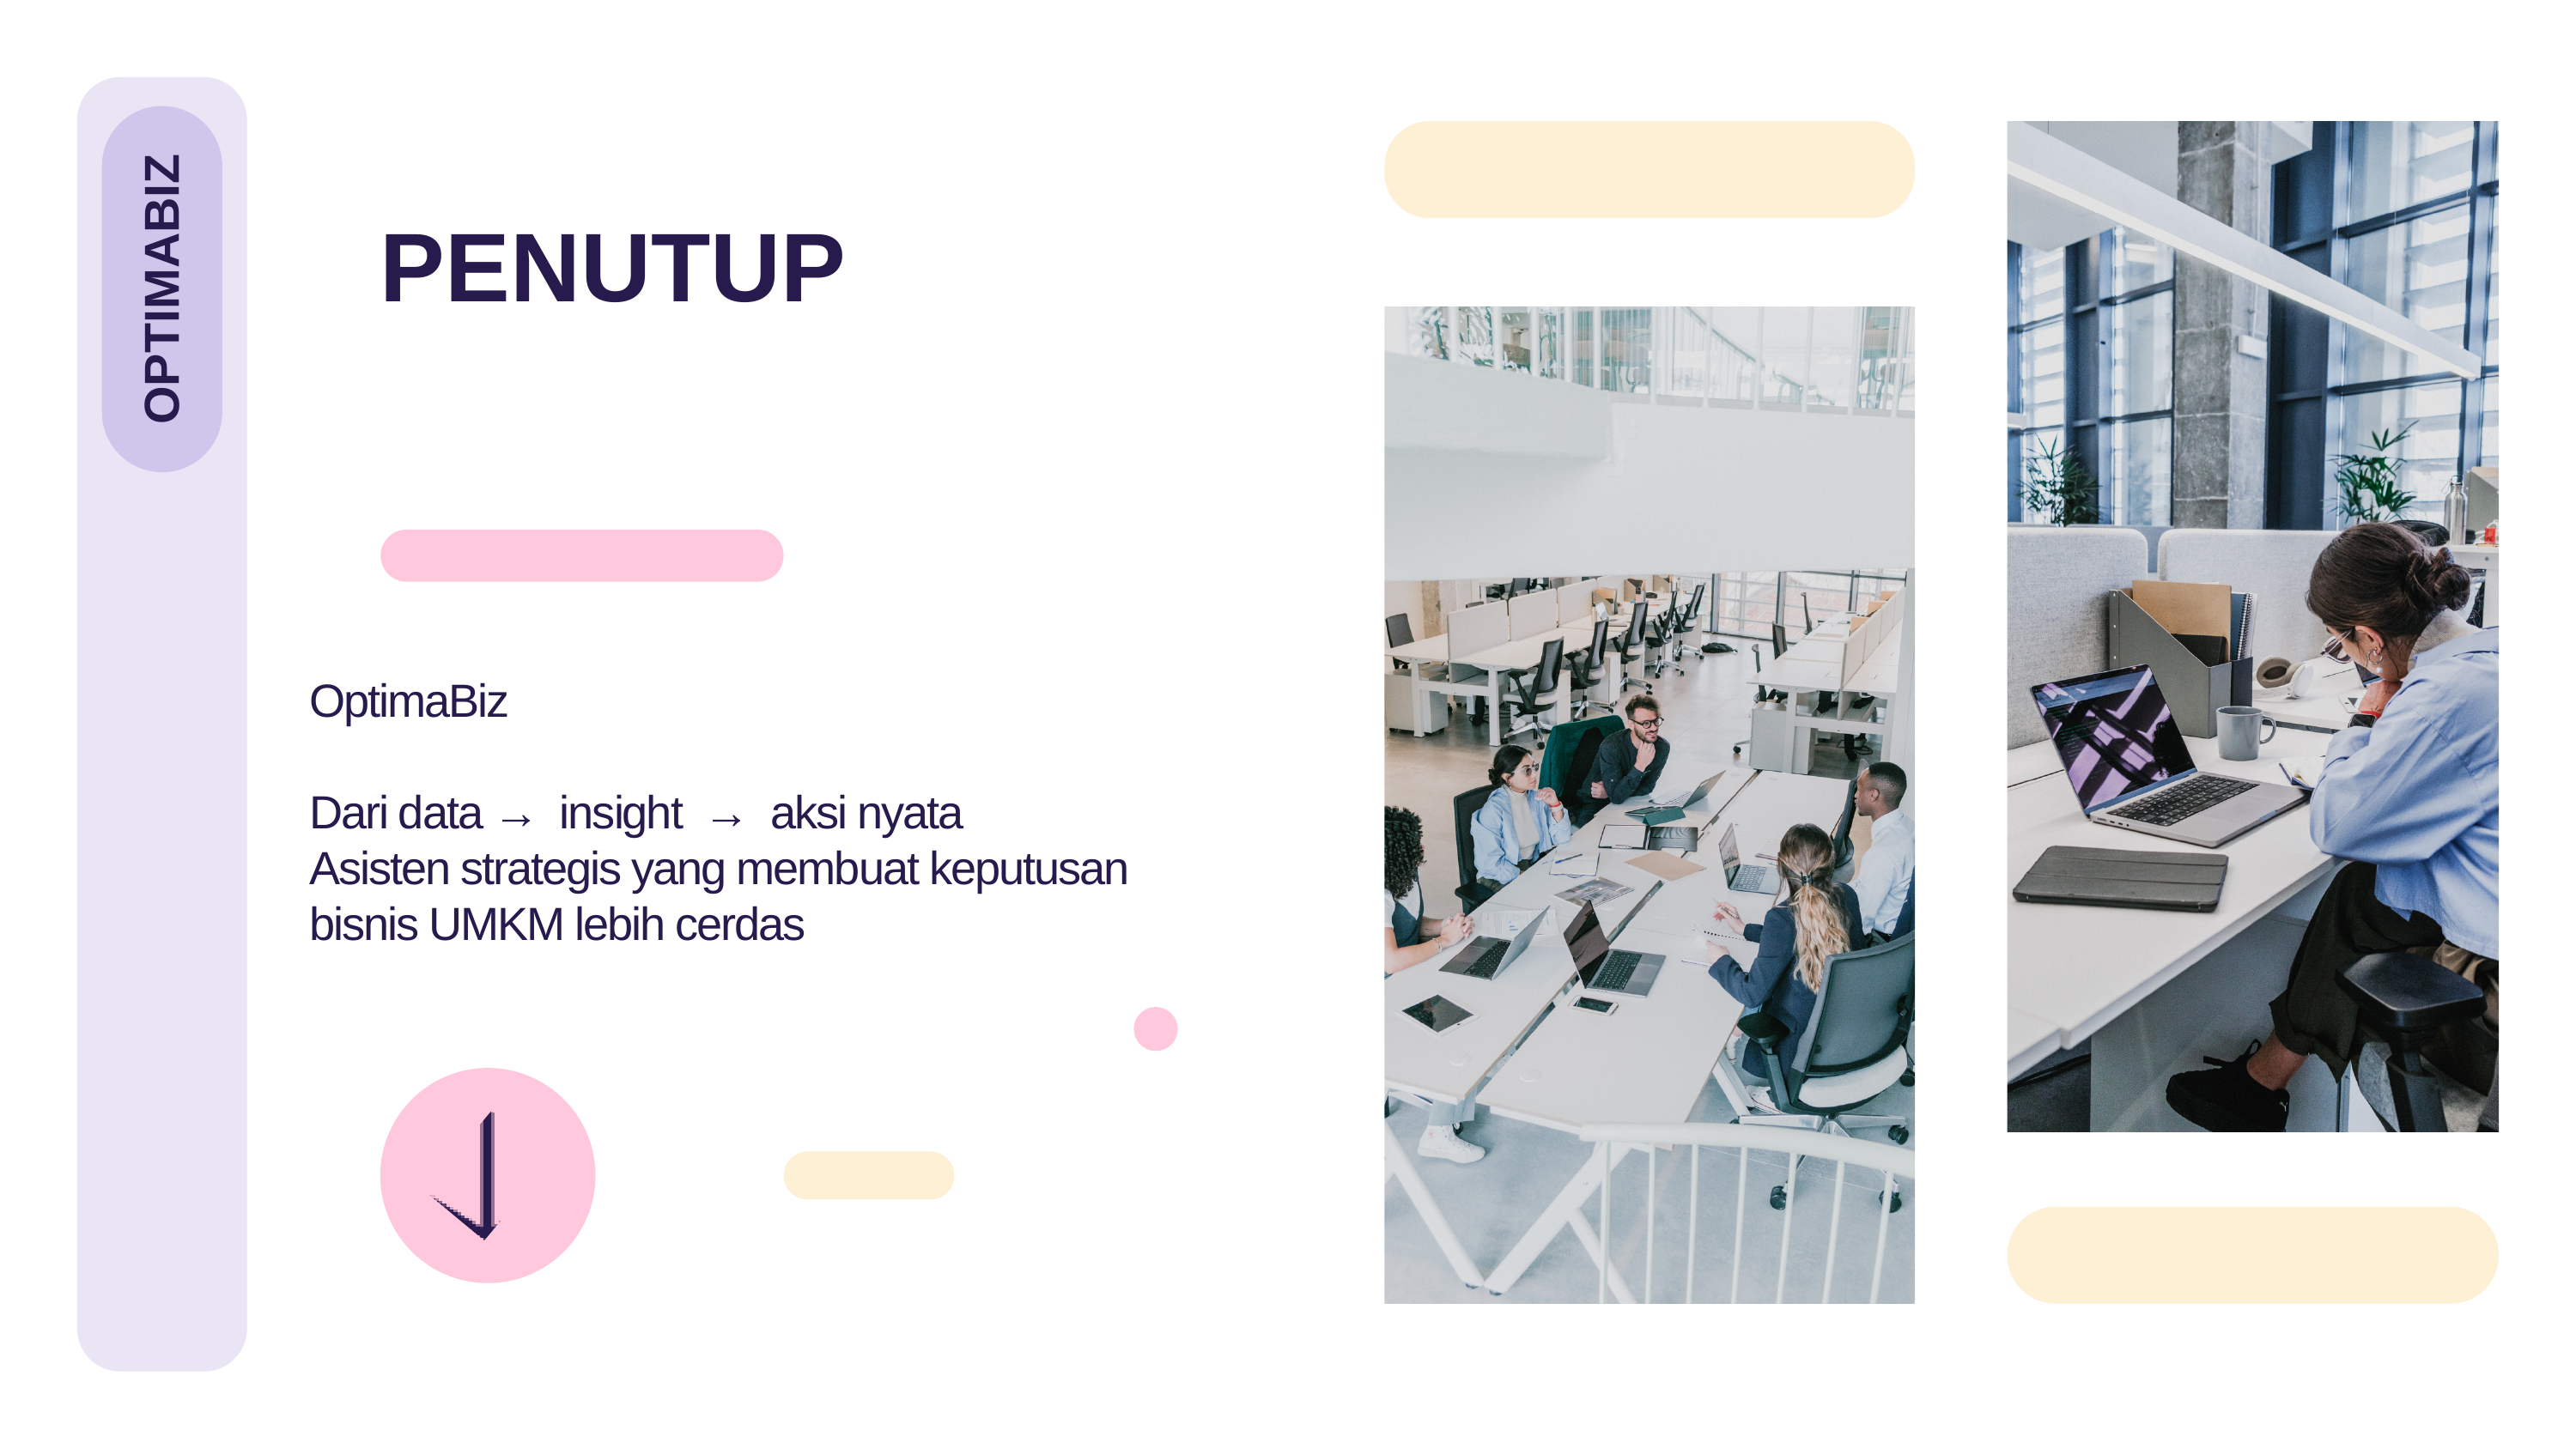

PENUTUP

OPTIMABIZ

OptimaBiz

Dari data →  insight  →  aksi nyata
Asisten strategis yang membuat keputusan bisnis UMKM lebih cerdas